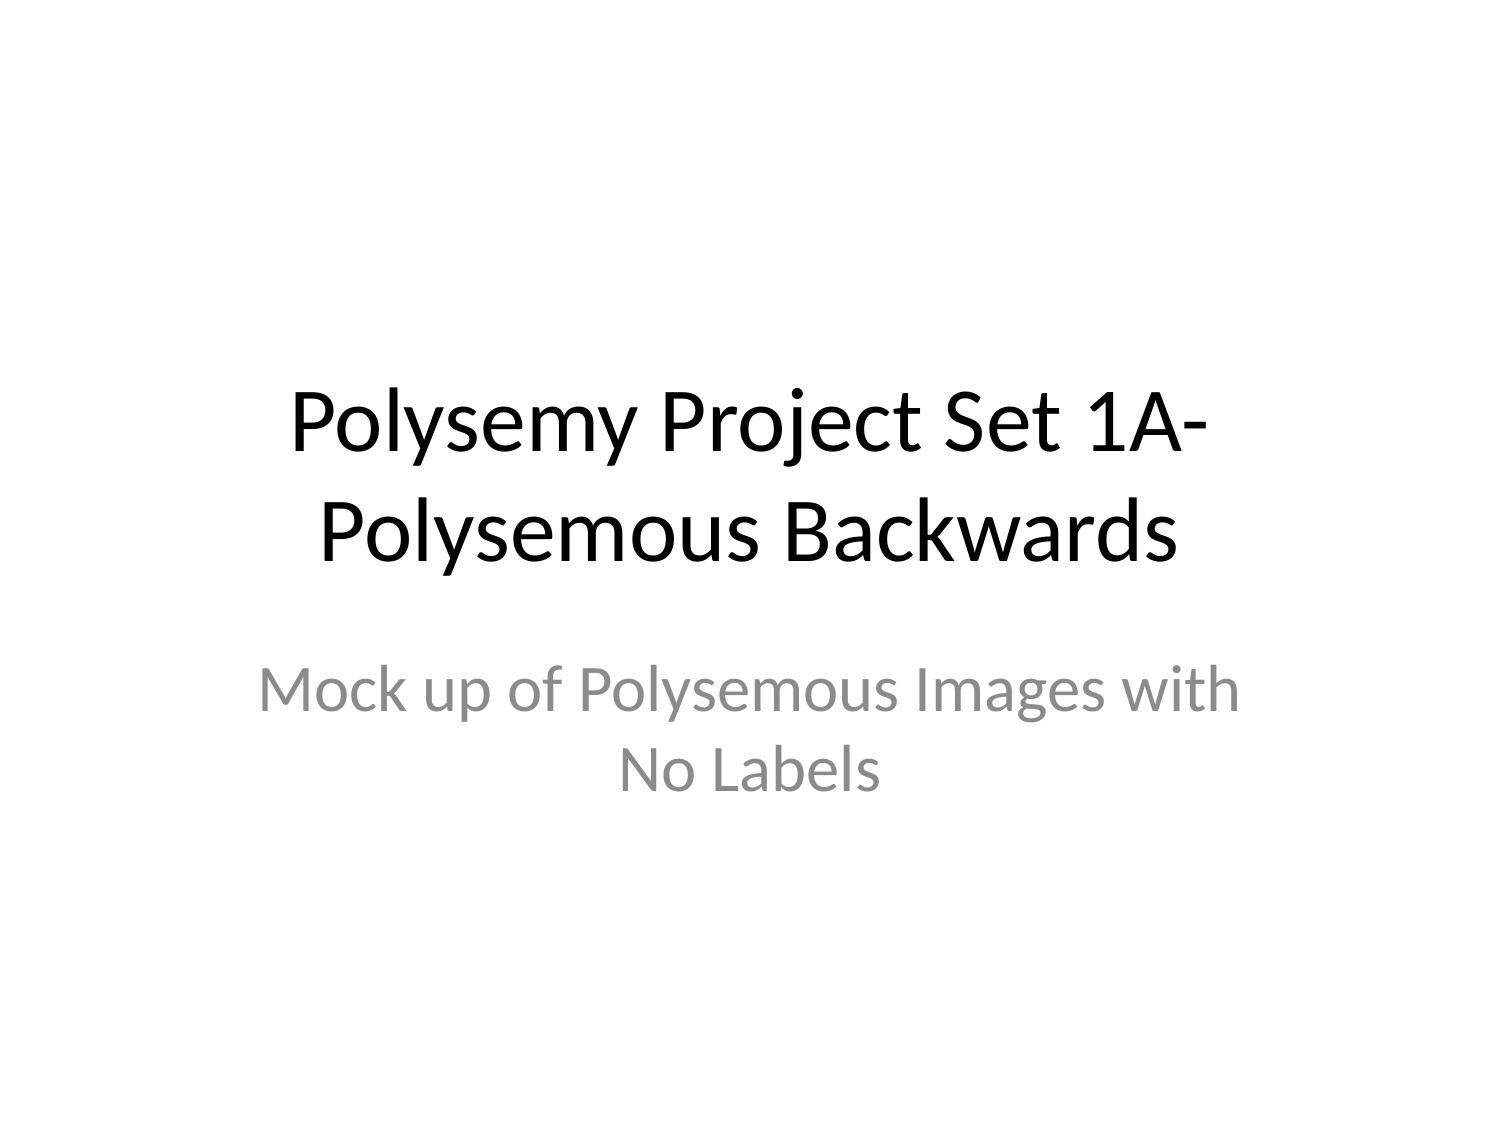

# Polysemy Project Set 1A-Polysemous Backwards
Mock up of Polysemous Images with No Labels